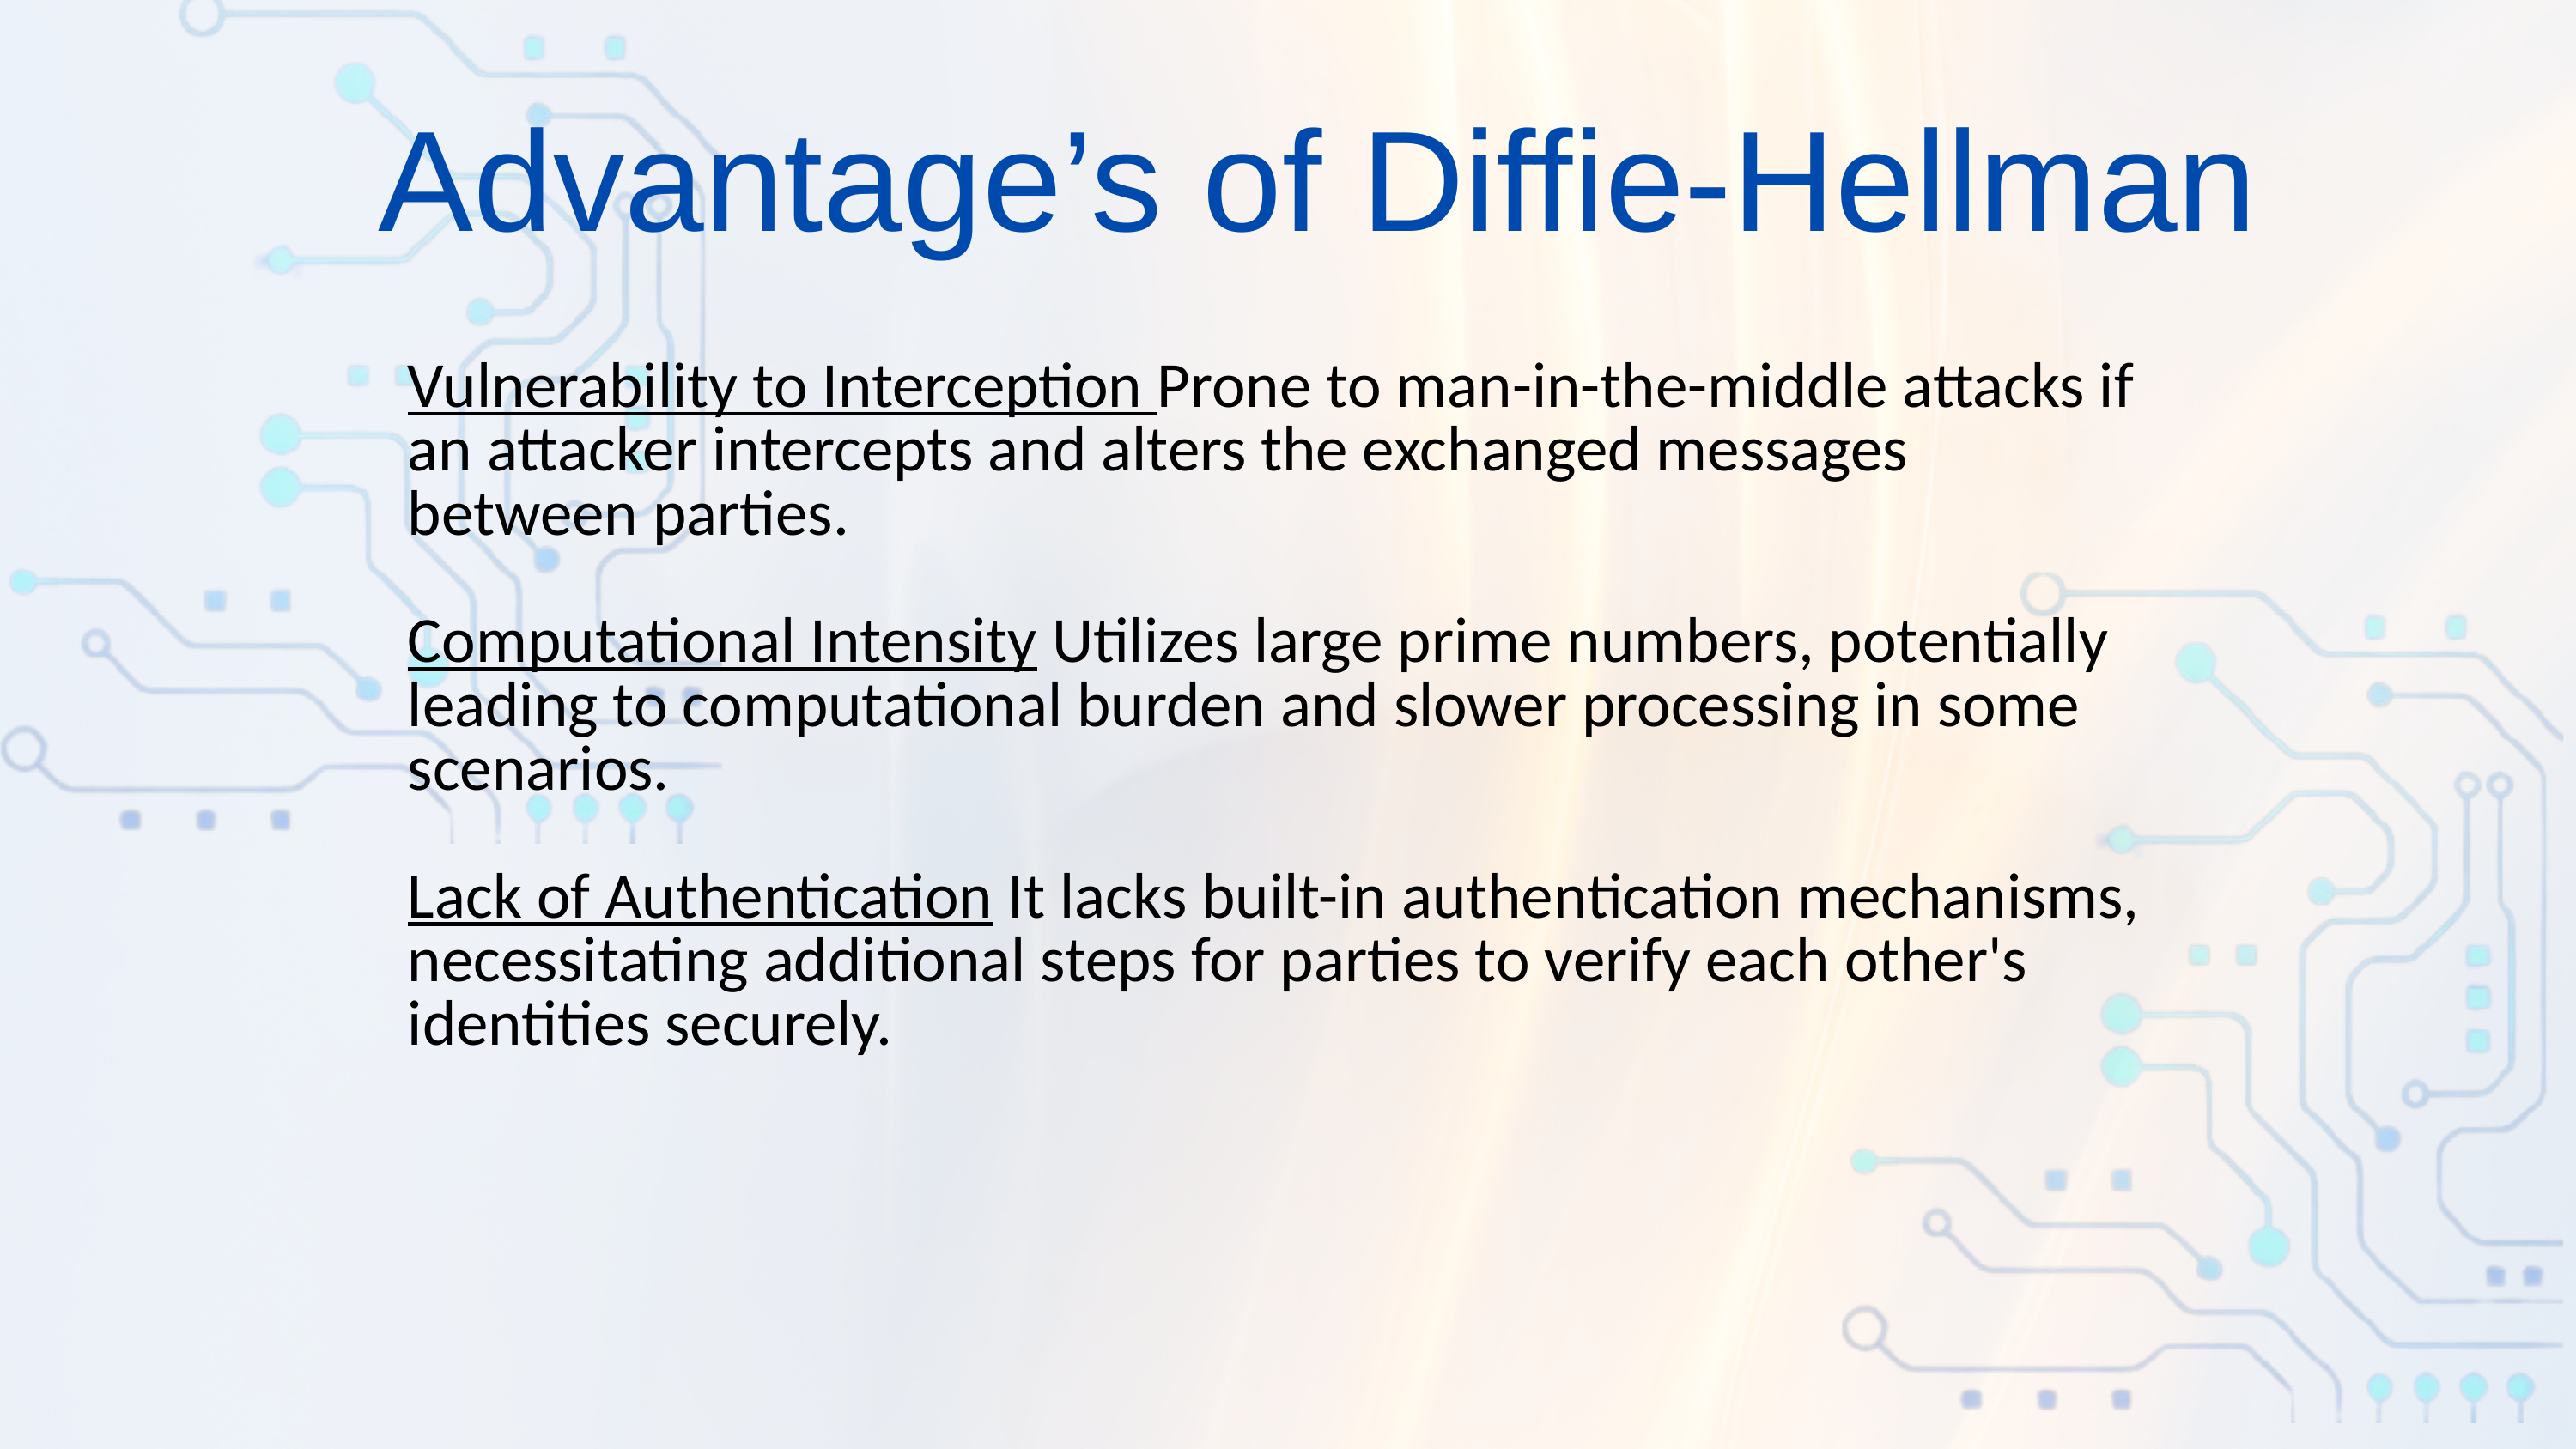

Advantage’s of Diffie-Hellman
Vulnerability to Interception Prone to man-in-the-middle attacks if an attacker intercepts and alters the exchanged messages between parties.
Computational Intensity Utilizes large prime numbers, potentially leading to computational burden and slower processing in some scenarios.
Lack of Authentication It lacks built-in authentication mechanisms, necessitating additional steps for parties to verify each other's identities securely.